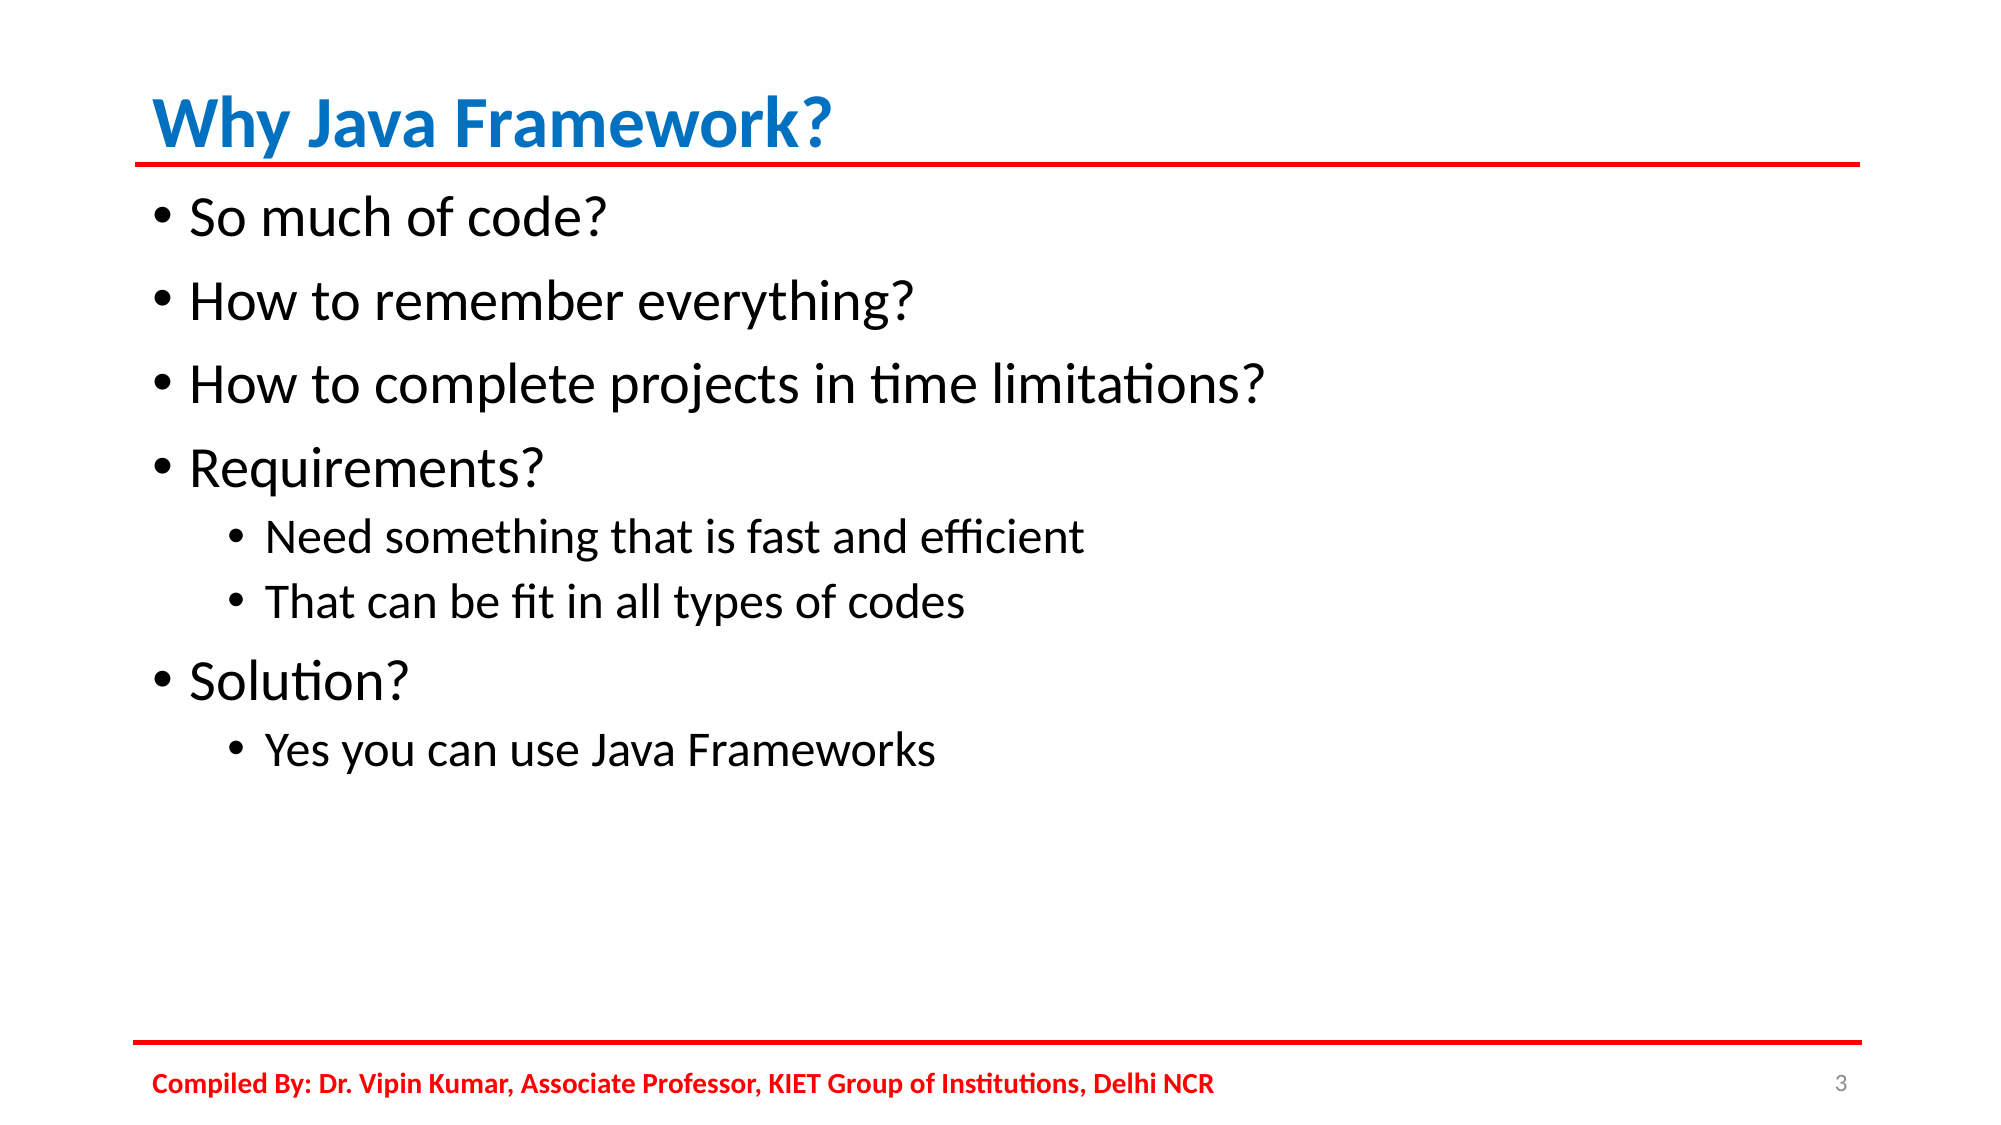

# Why Java Framework?
So much of code?
How to remember everything?
How to complete projects in time limitations?
Requirements?
Need something that is fast and efficient
That can be fit in all types of codes
Solution?
Yes you can use Java Frameworks

Compiled By: Dr. Vipin Kumar, Associate Professor, KIET Group of Institutions, Delhi NCR
3